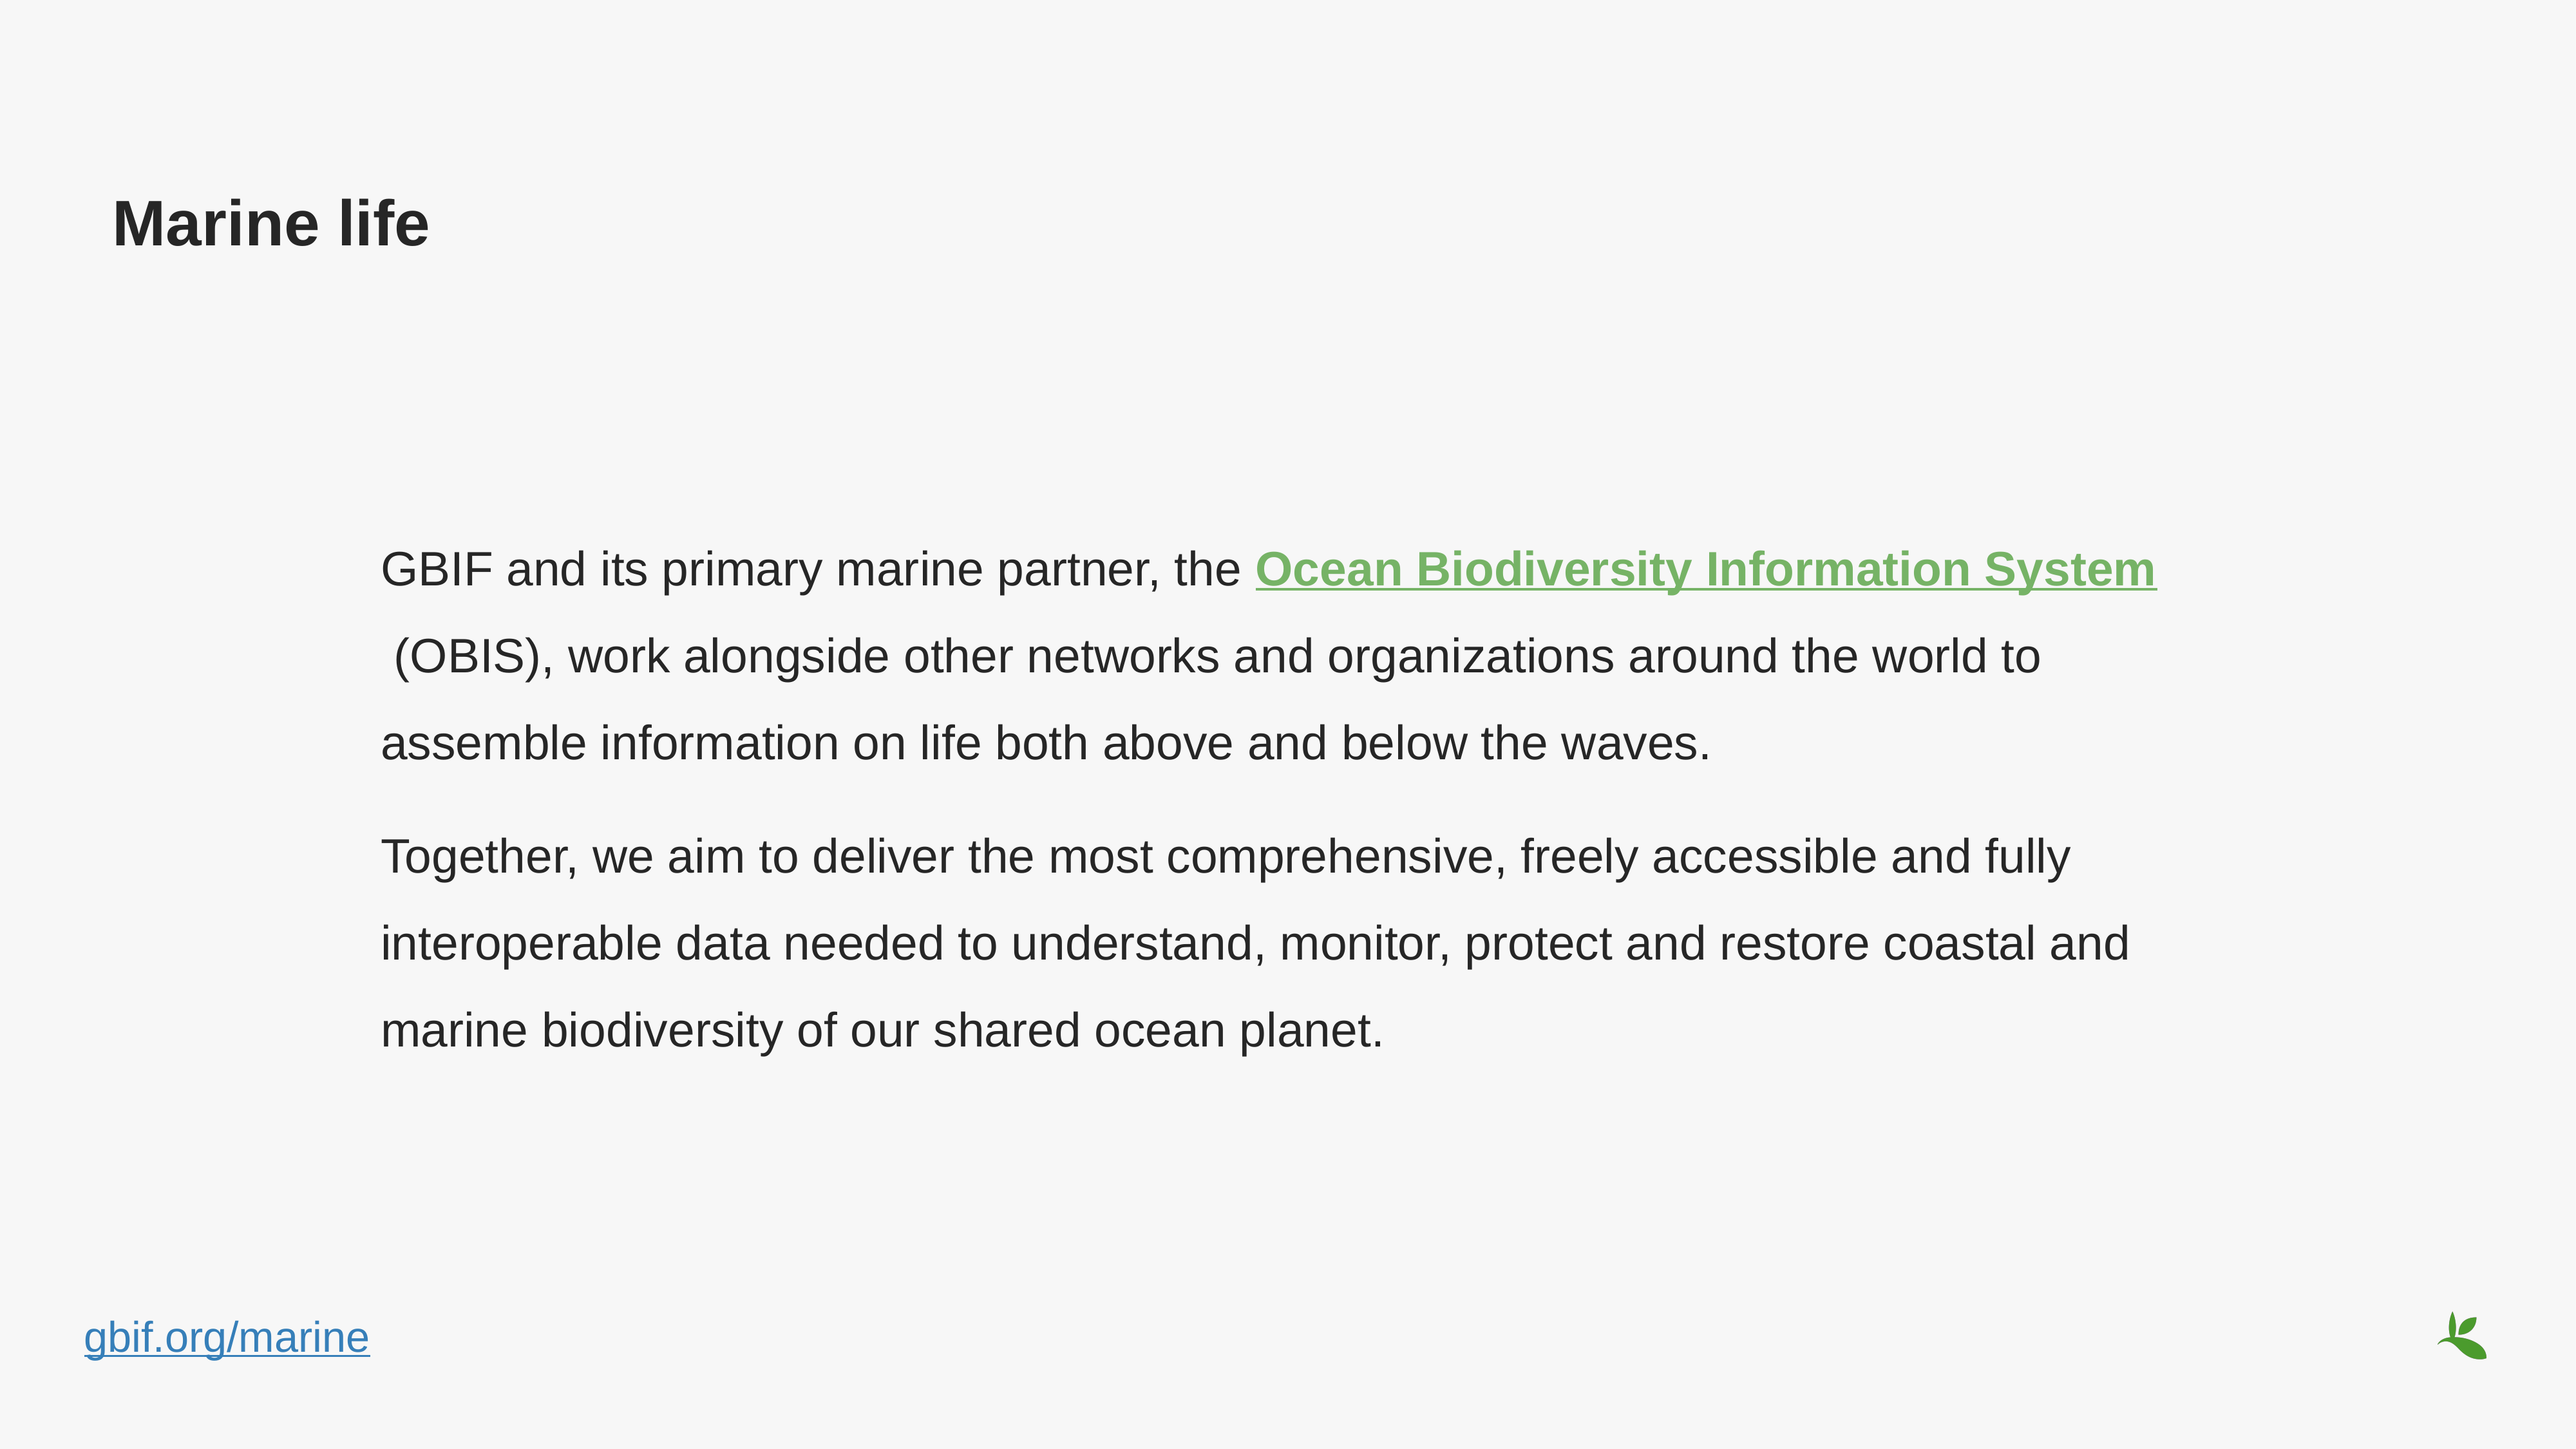

# Marine life
GBIF and its primary marine partner, the Ocean Biodiversity Information System (OBIS), work alongside other networks and organizations around the world to assemble information on life both above and below the waves.
Together, we aim to deliver the most comprehensive, freely accessible and fully interoperable data needed to understand, monitor, protect and restore coastal and marine biodiversity of our shared ocean planet.
gbif.org/marine